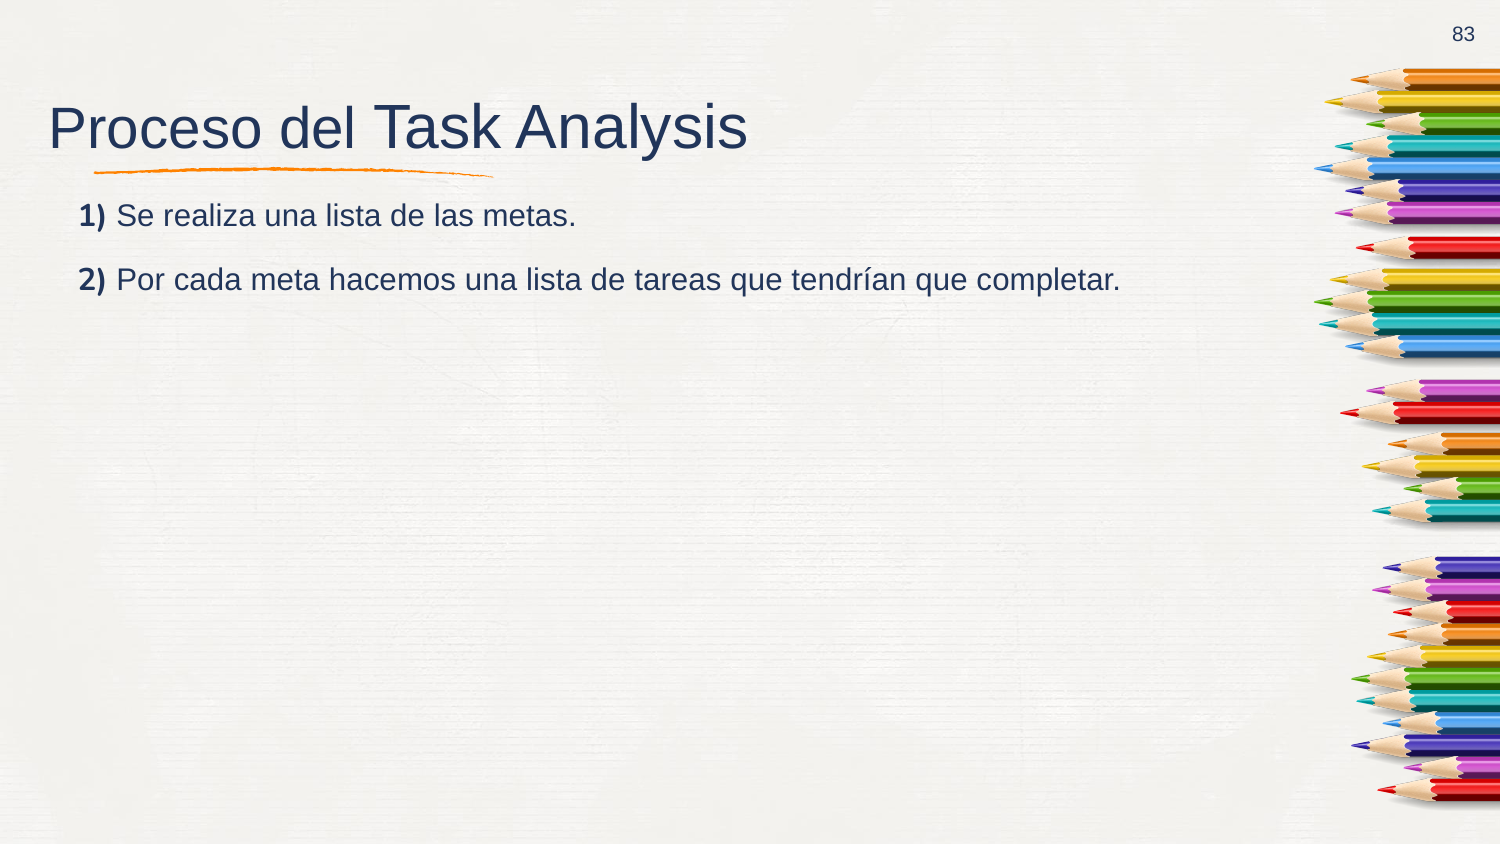

# Proceso del Task Analysis
83
1) Se realiza una lista de las metas.
2) Por cada meta hacemos una lista de tareas que tendrían que completar.